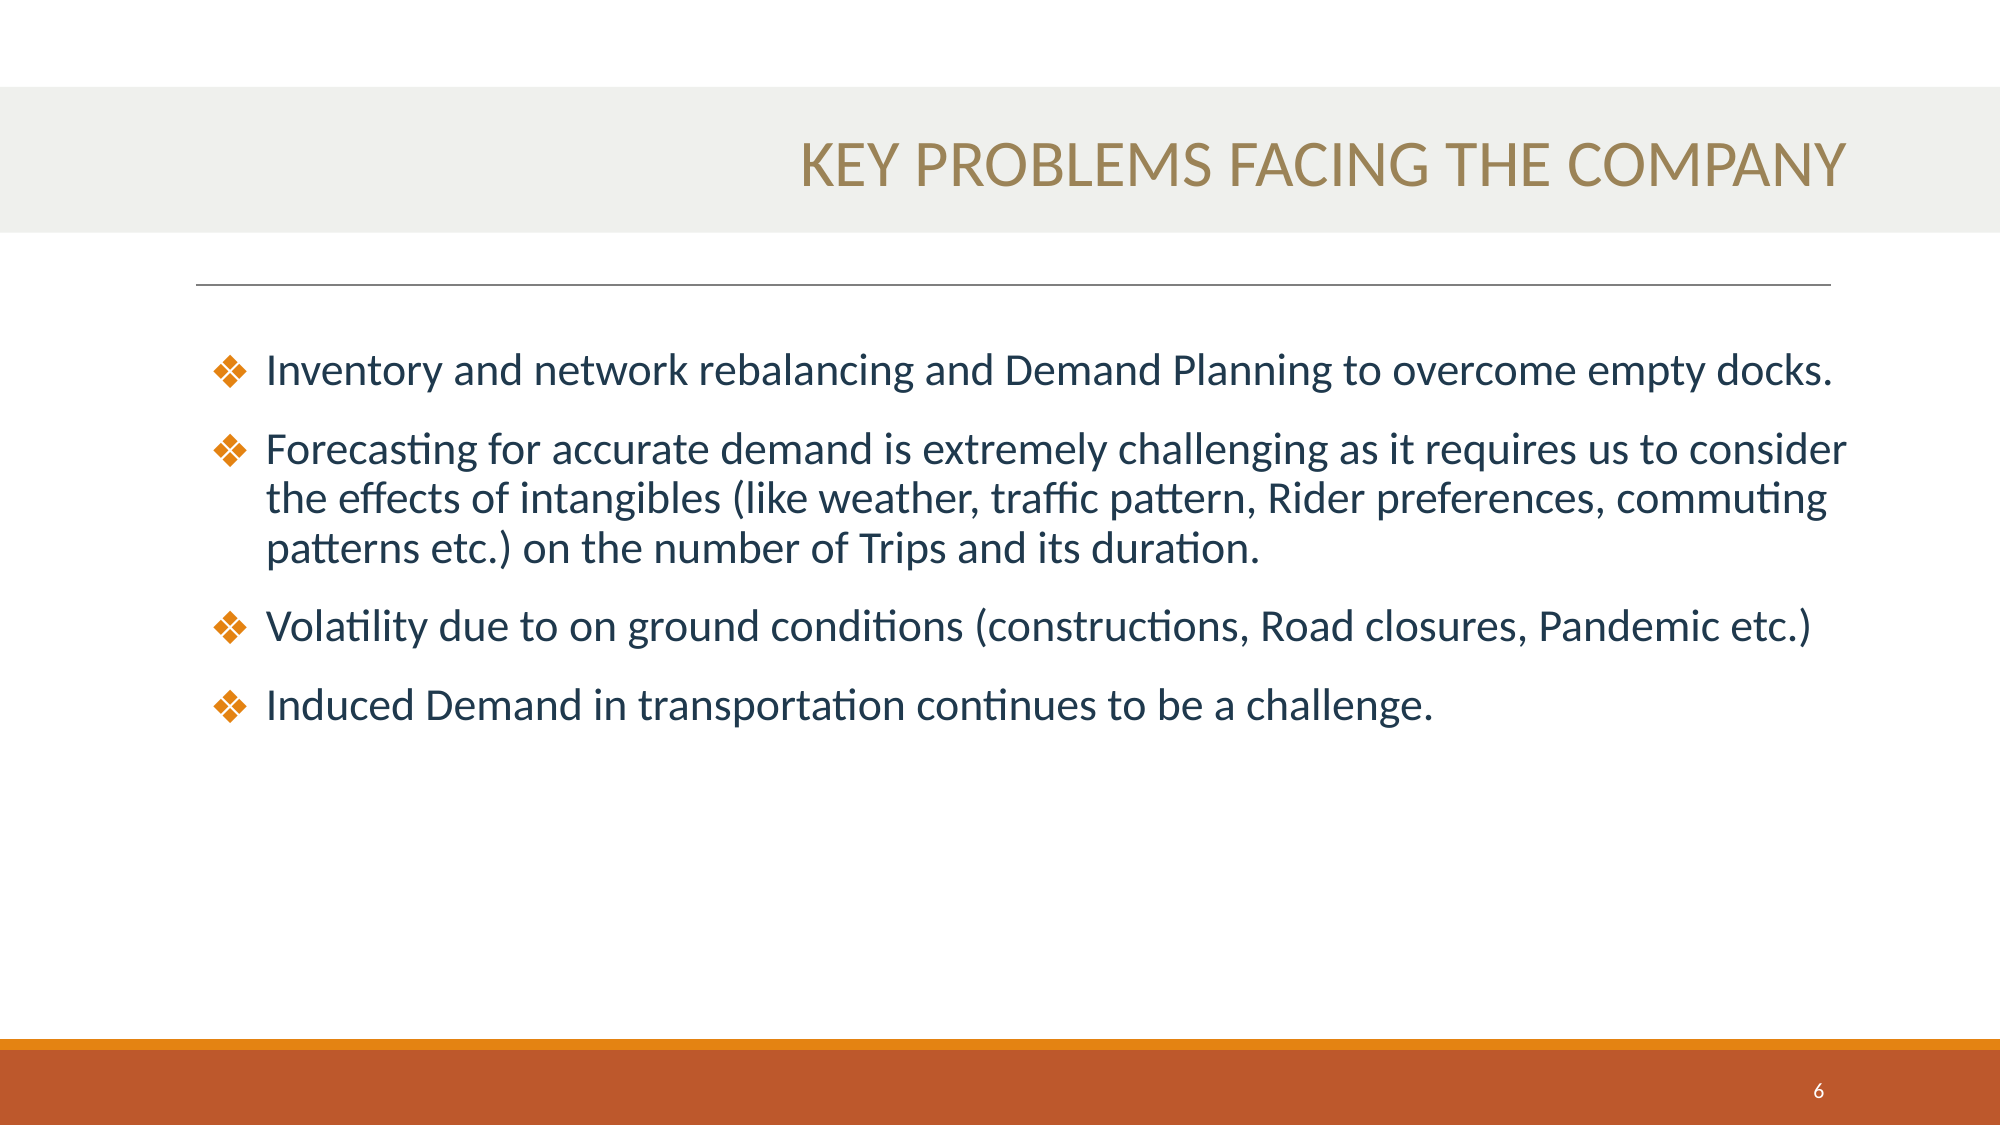

# KEY PROBLEMS FACING THE COMPANY
Inventory and network rebalancing and Demand Planning to overcome empty docks.
Forecasting for accurate demand is extremely challenging as it requires us to consider the effects of intangibles (like weather, traffic pattern, Rider preferences, commuting patterns etc.) on the number of Trips and its duration.
Volatility due to on ground conditions (constructions, Road closures, Pandemic etc.)
Induced Demand in transportation continues to be a challenge.
6